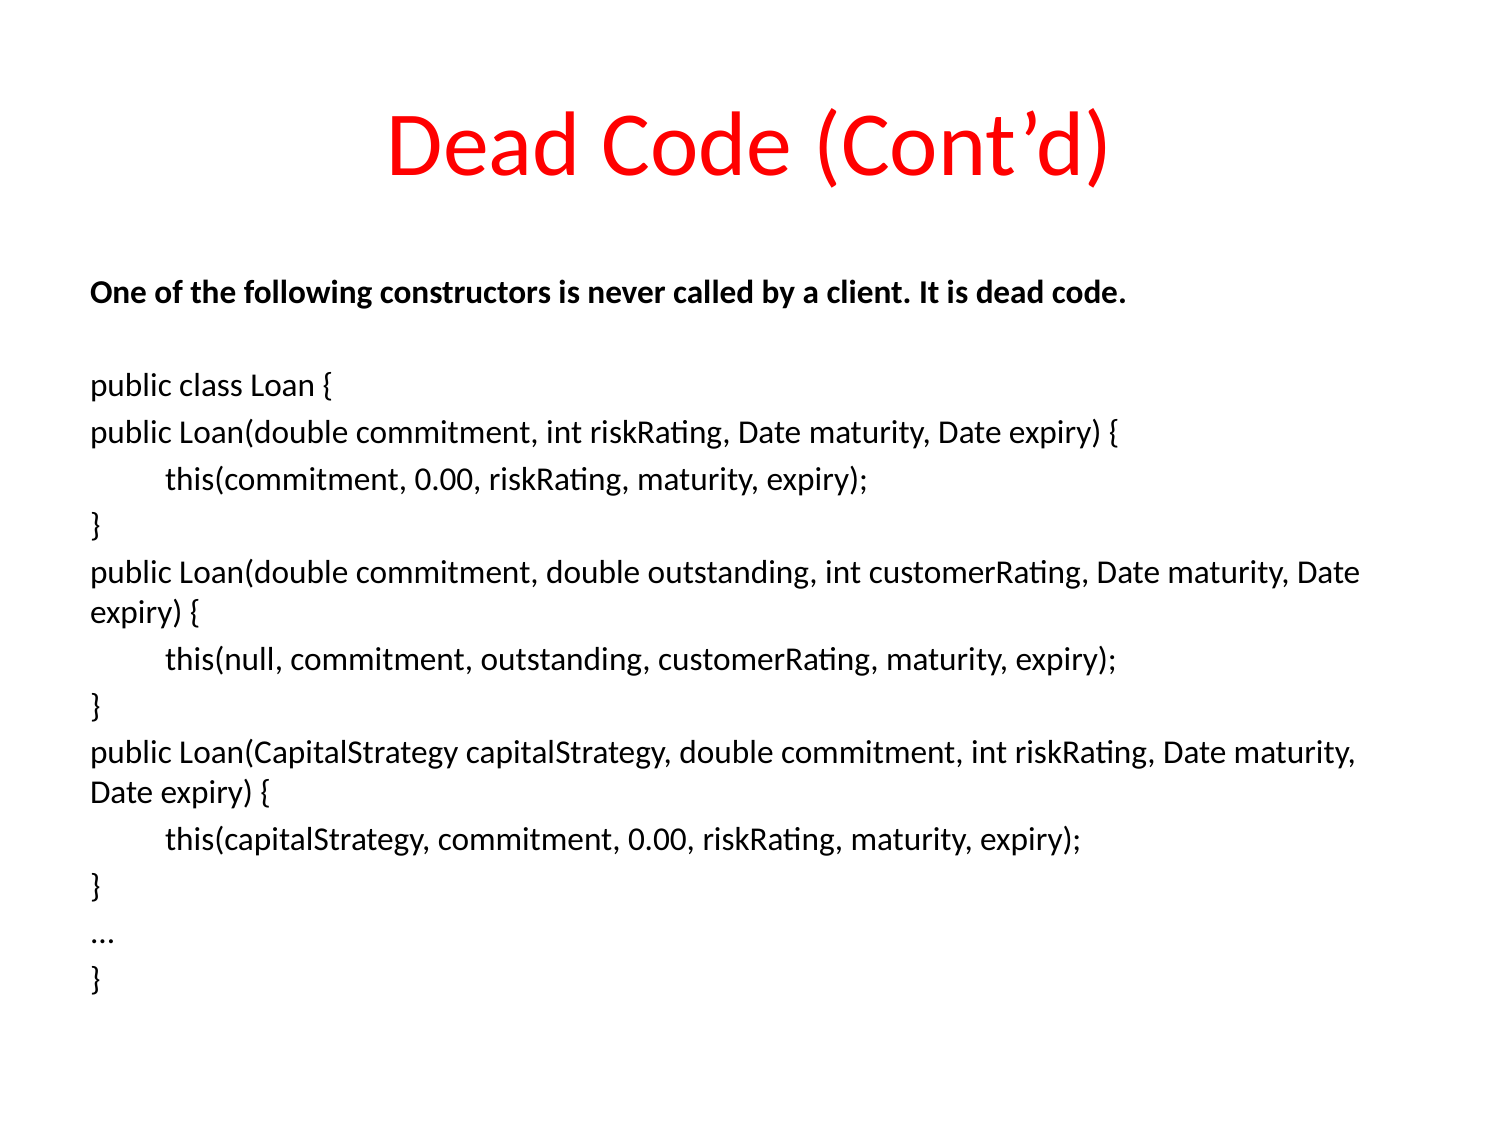

# Dead Code (Cont’d)
One of the following constructors is never called by a client. It is dead code.

public class Loan {
public Loan(double commitment, int riskRating, Date maturity, Date expiry) {
	this(commitment, 0.00, riskRating, maturity, expiry);
}
public Loan(double commitment, double outstanding, int customerRating, Date maturity, Date expiry) {
	this(null, commitment, outstanding, customerRating, maturity, expiry);
}
public Loan(CapitalStrategy capitalStrategy, double commitment, int riskRating, Date maturity, Date expiry) {
	this(capitalStrategy, commitment, 0.00, riskRating, maturity, expiry);
}
...
}